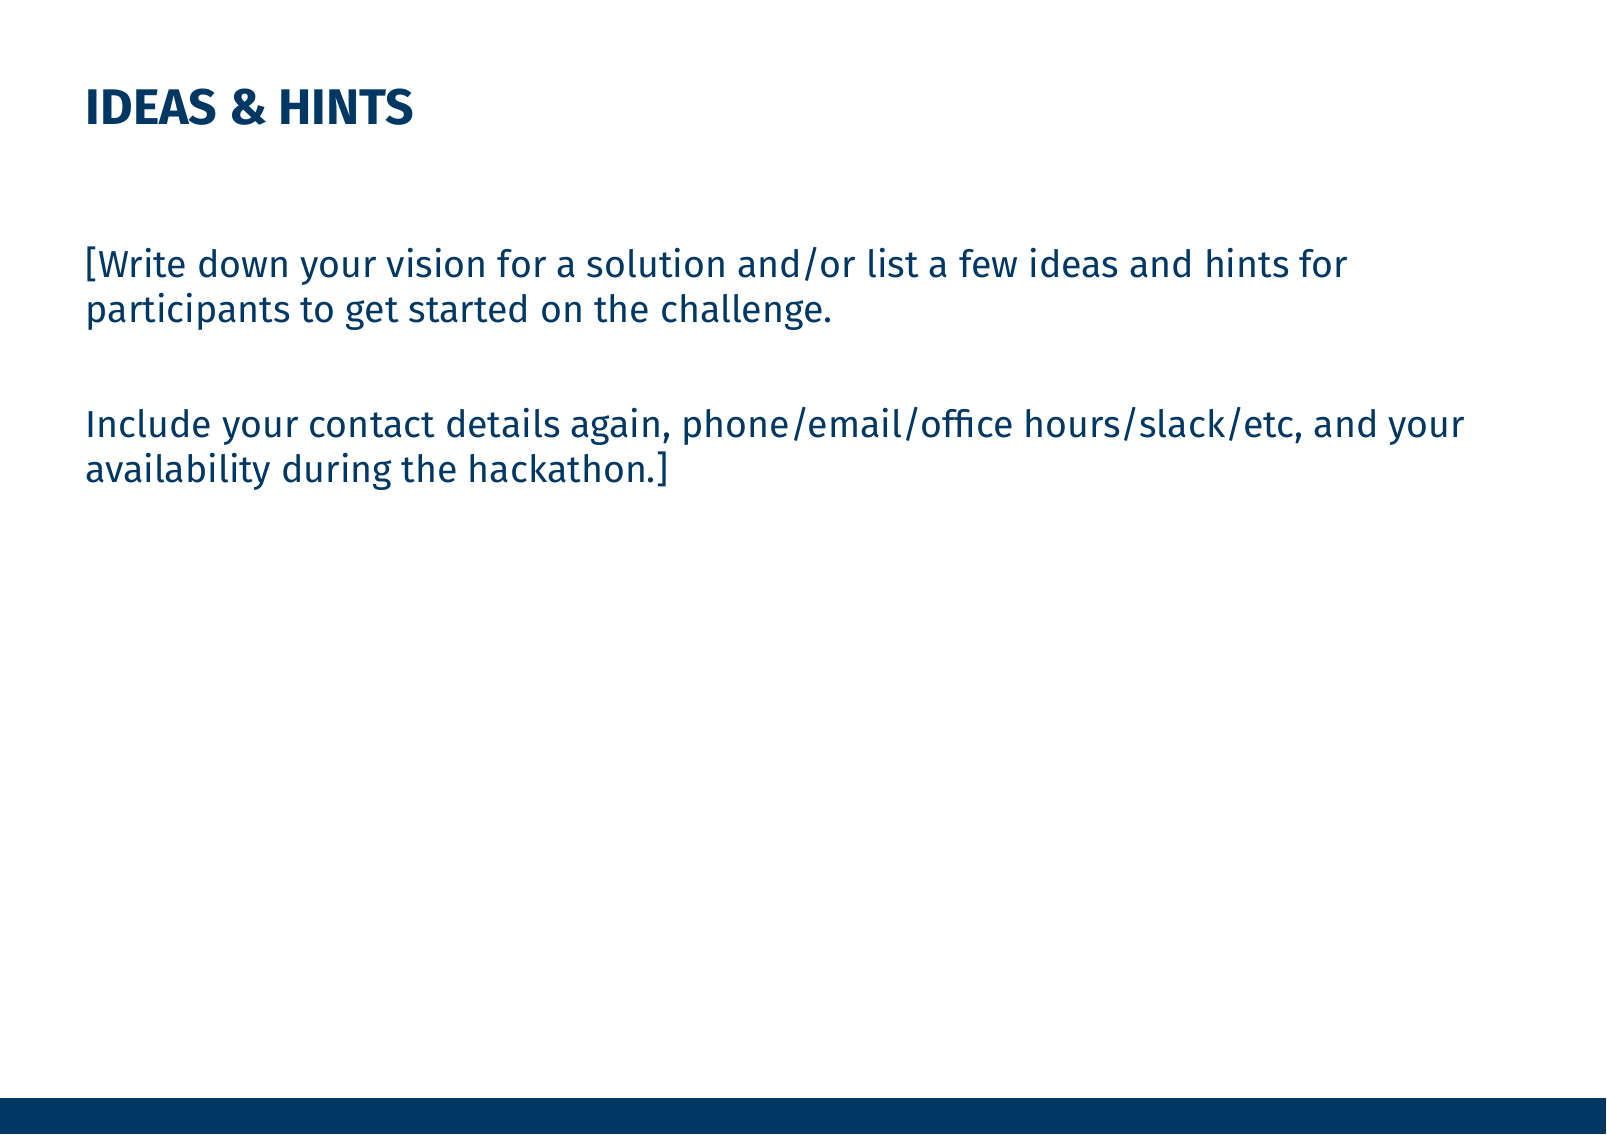

# IDEAS & HINTS
[Write down your vision for a solution and/or list a few ideas and hints for participants to get started on the challenge.

Include your contact details again, phone/email/office hours/slack/etc, and your availability during the hackathon.]